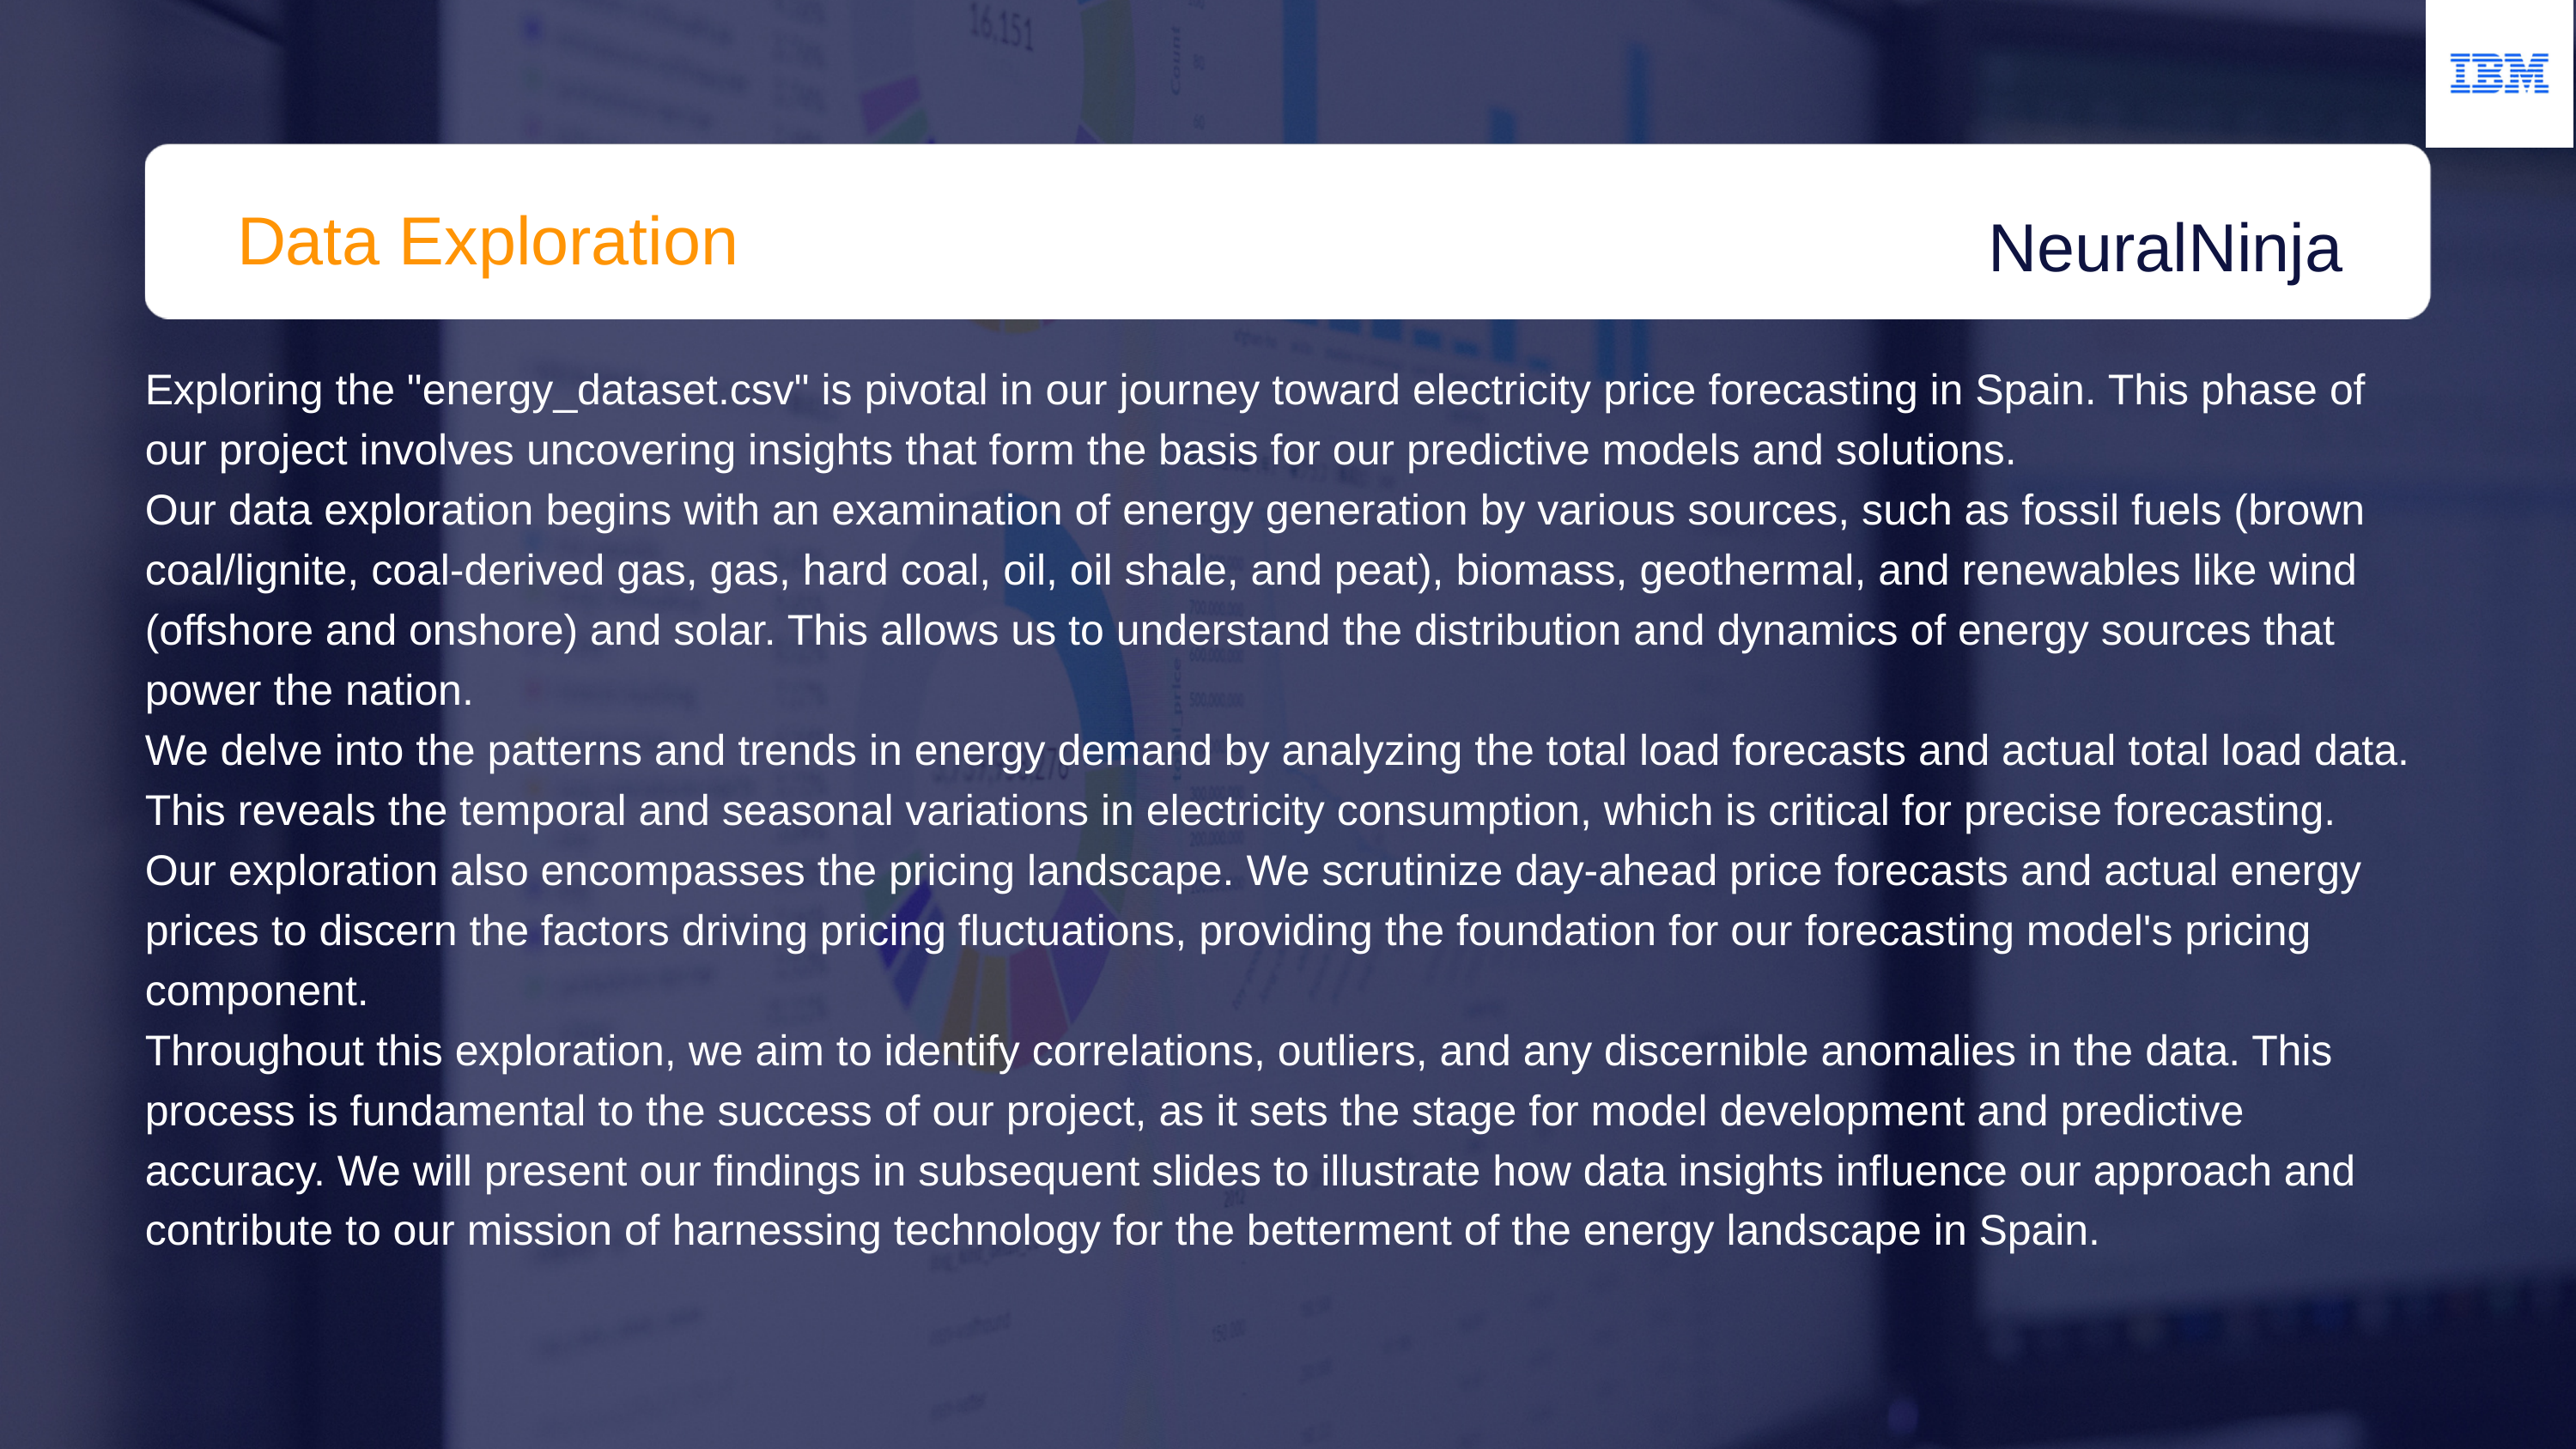

Data Exploration
NeuralNinja
Exploring the "energy_dataset.csv" is pivotal in our journey toward electricity price forecasting in Spain. This phase of our project involves uncovering insights that form the basis for our predictive models and solutions.
Our data exploration begins with an examination of energy generation by various sources, such as fossil fuels (brown coal/lignite, coal-derived gas, gas, hard coal, oil, oil shale, and peat), biomass, geothermal, and renewables like wind (offshore and onshore) and solar. This allows us to understand the distribution and dynamics of energy sources that power the nation.
We delve into the patterns and trends in energy demand by analyzing the total load forecasts and actual total load data. This reveals the temporal and seasonal variations in electricity consumption, which is critical for precise forecasting.
Our exploration also encompasses the pricing landscape. We scrutinize day-ahead price forecasts and actual energy prices to discern the factors driving pricing fluctuations, providing the foundation for our forecasting model's pricing component.
Throughout this exploration, we aim to identify correlations, outliers, and any discernible anomalies in the data. This process is fundamental to the success of our project, as it sets the stage for model development and predictive accuracy. We will present our findings in subsequent slides to illustrate how data insights influence our approach and contribute to our mission of harnessing technology for the betterment of the energy landscape in Spain.